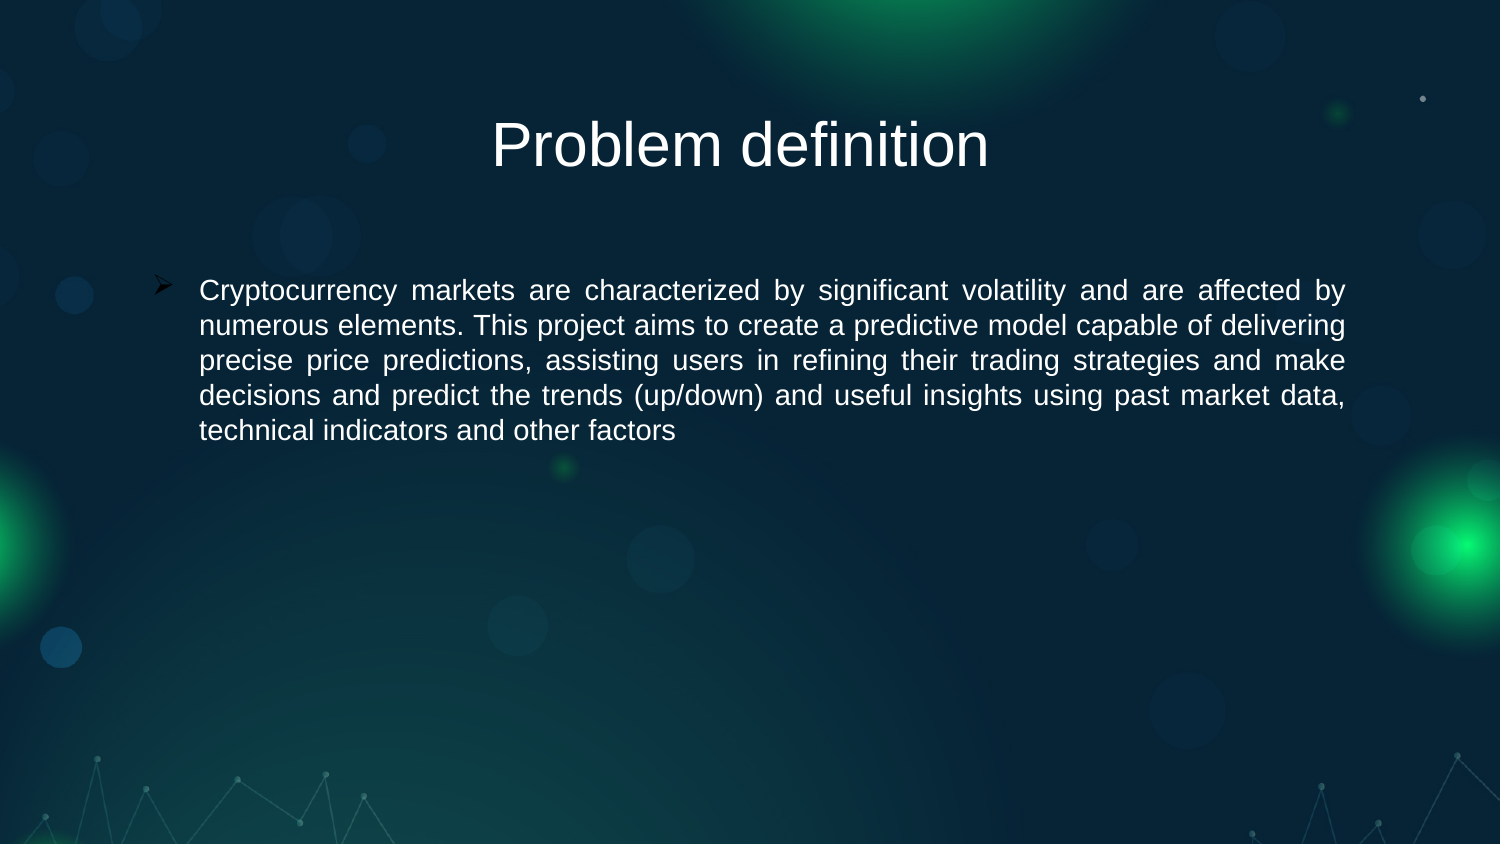

# Problem definition
Cryptocurrency markets are characterized by significant volatility and are affected by numerous elements. This project aims to create a predictive model capable of delivering precise price predictions, assisting users in refining their trading strategies and make decisions and predict the trends (up/down) and useful insights using past market data, technical indicators and other factors